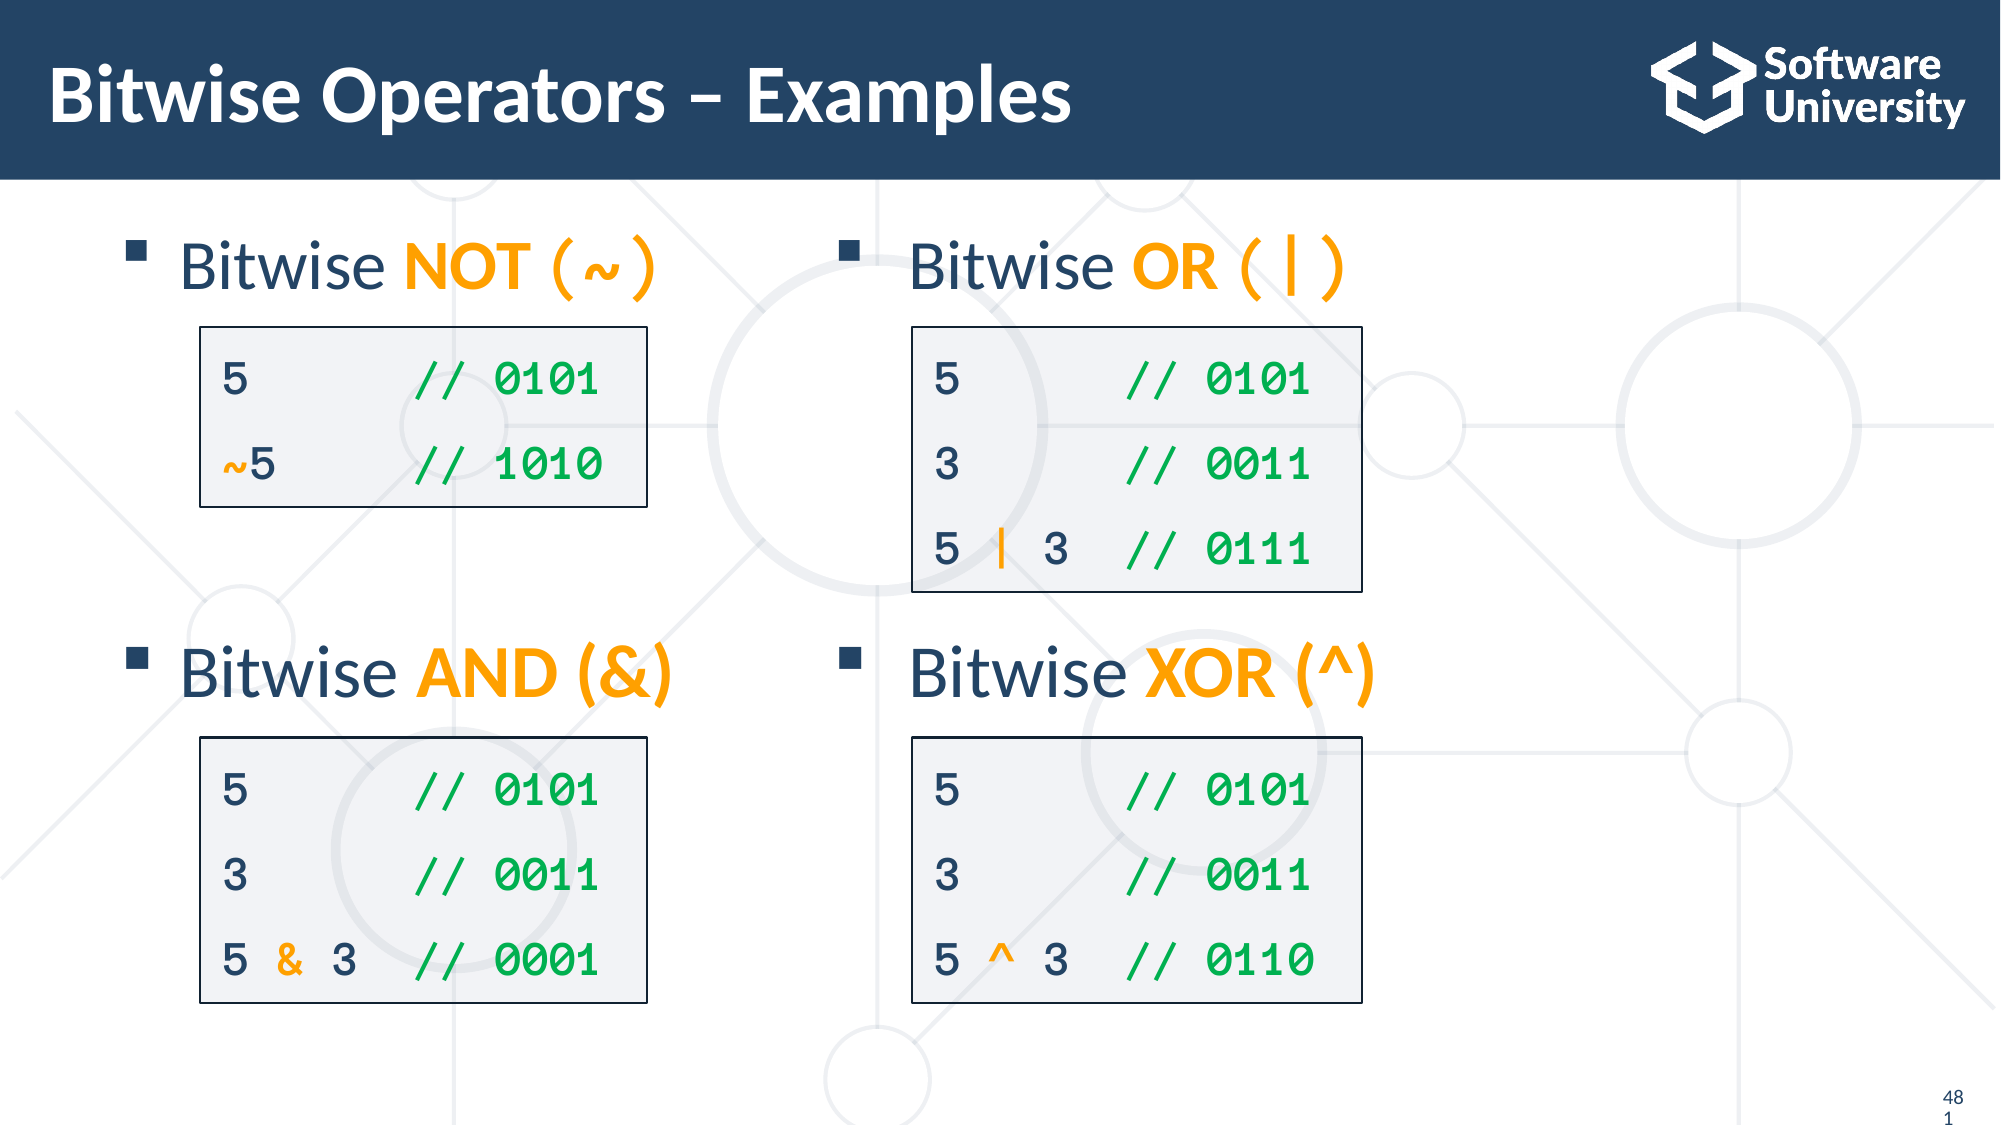

# Bitwise Operators – Examples
Bitwise NOT (~)

Bitwise AND (&)
Bitwise OR (|)

Bitwise XOR (^)
5      // 0101
~5     // 1010
5      // 0101
3      // 0011
5 | 3  // 0111
5      // 0101
3      // 0011
5 & 3  // 0001
5      // 0101
3      // 0011
5 ^ 3  // 0110
481